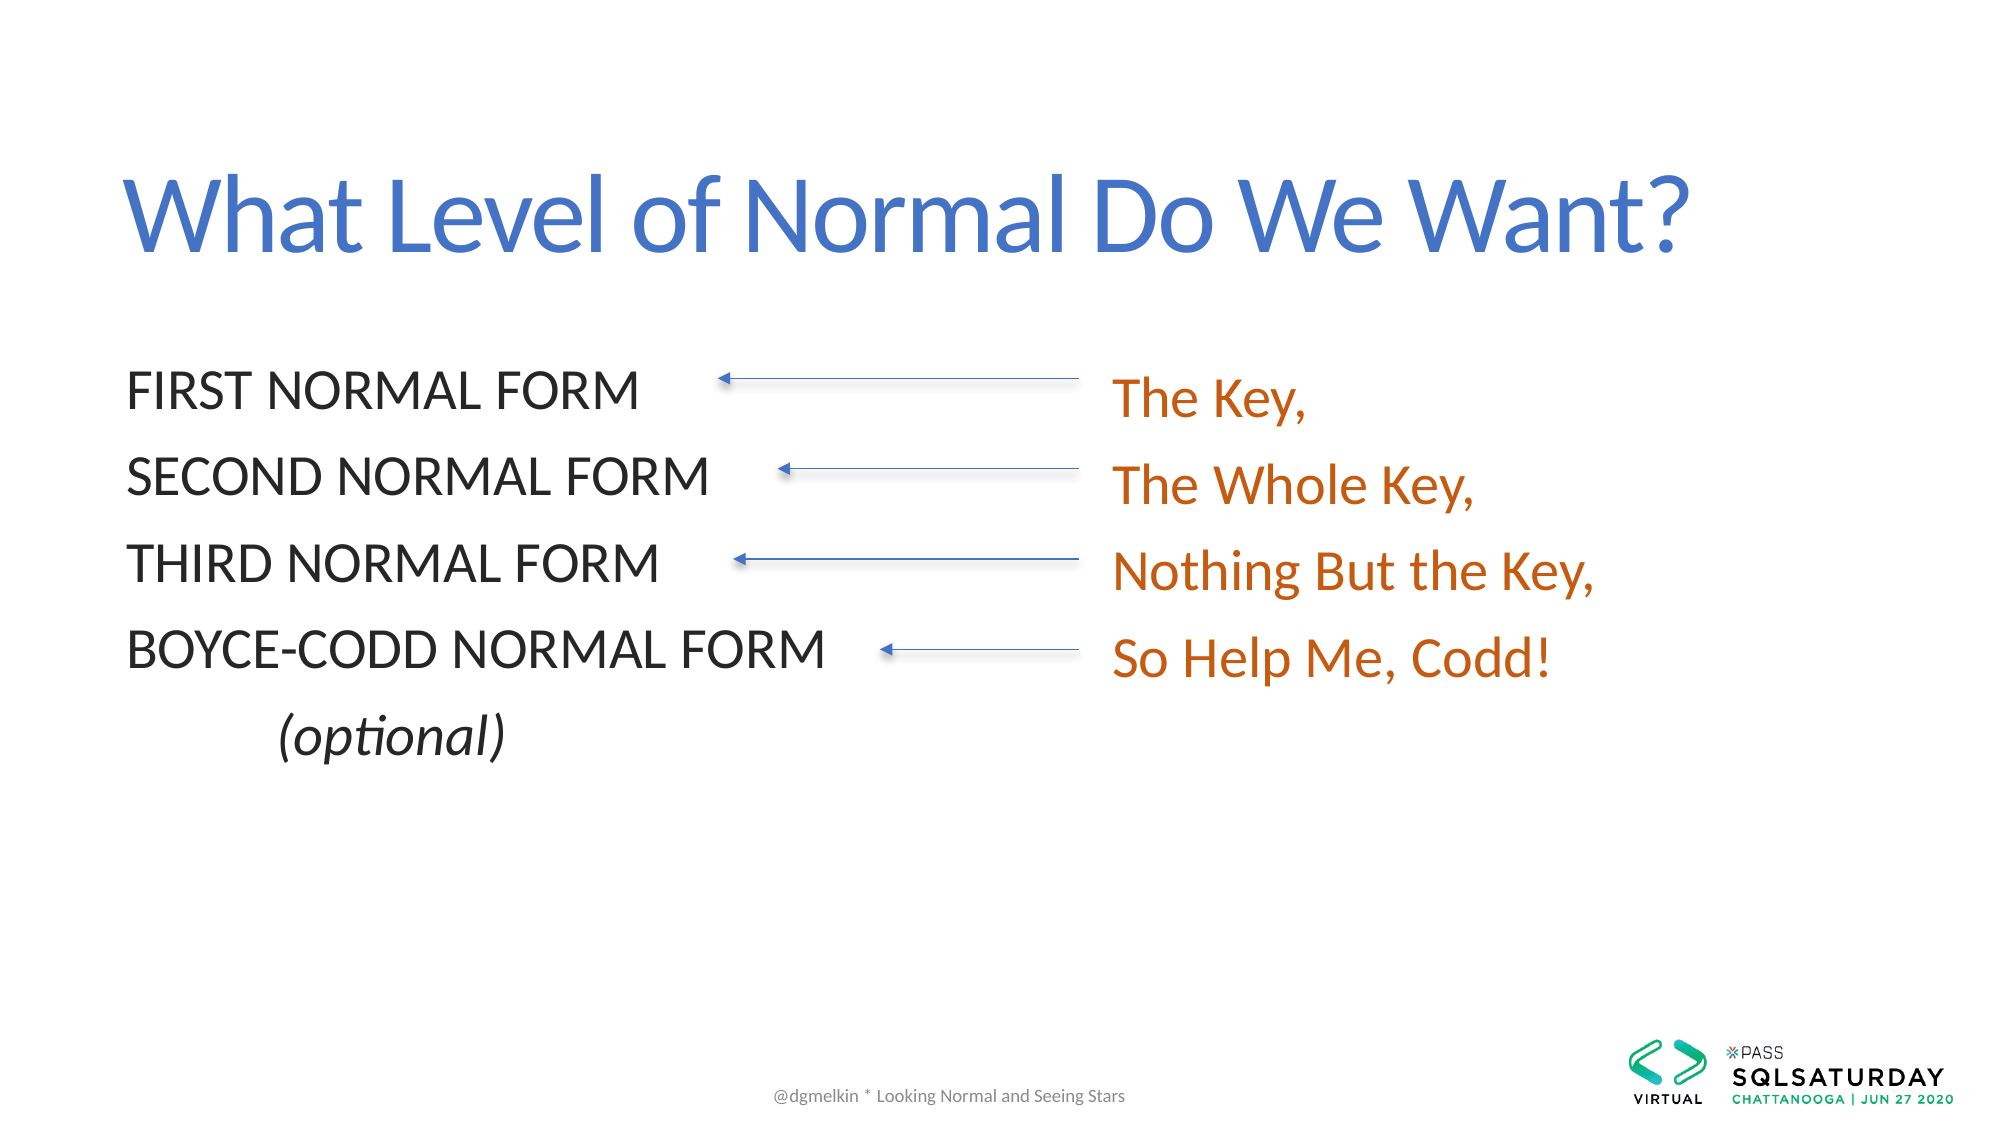

# What Level of Normal Do We Want?
FIRST NORMAL FORM
SECOND NORMAL FORM
THIRD NORMAL FORM
BOYCE-CODD NORMAL FORM
	(optional)
The Key,
The Whole Key,
Nothing But the Key,
So Help Me, Codd!